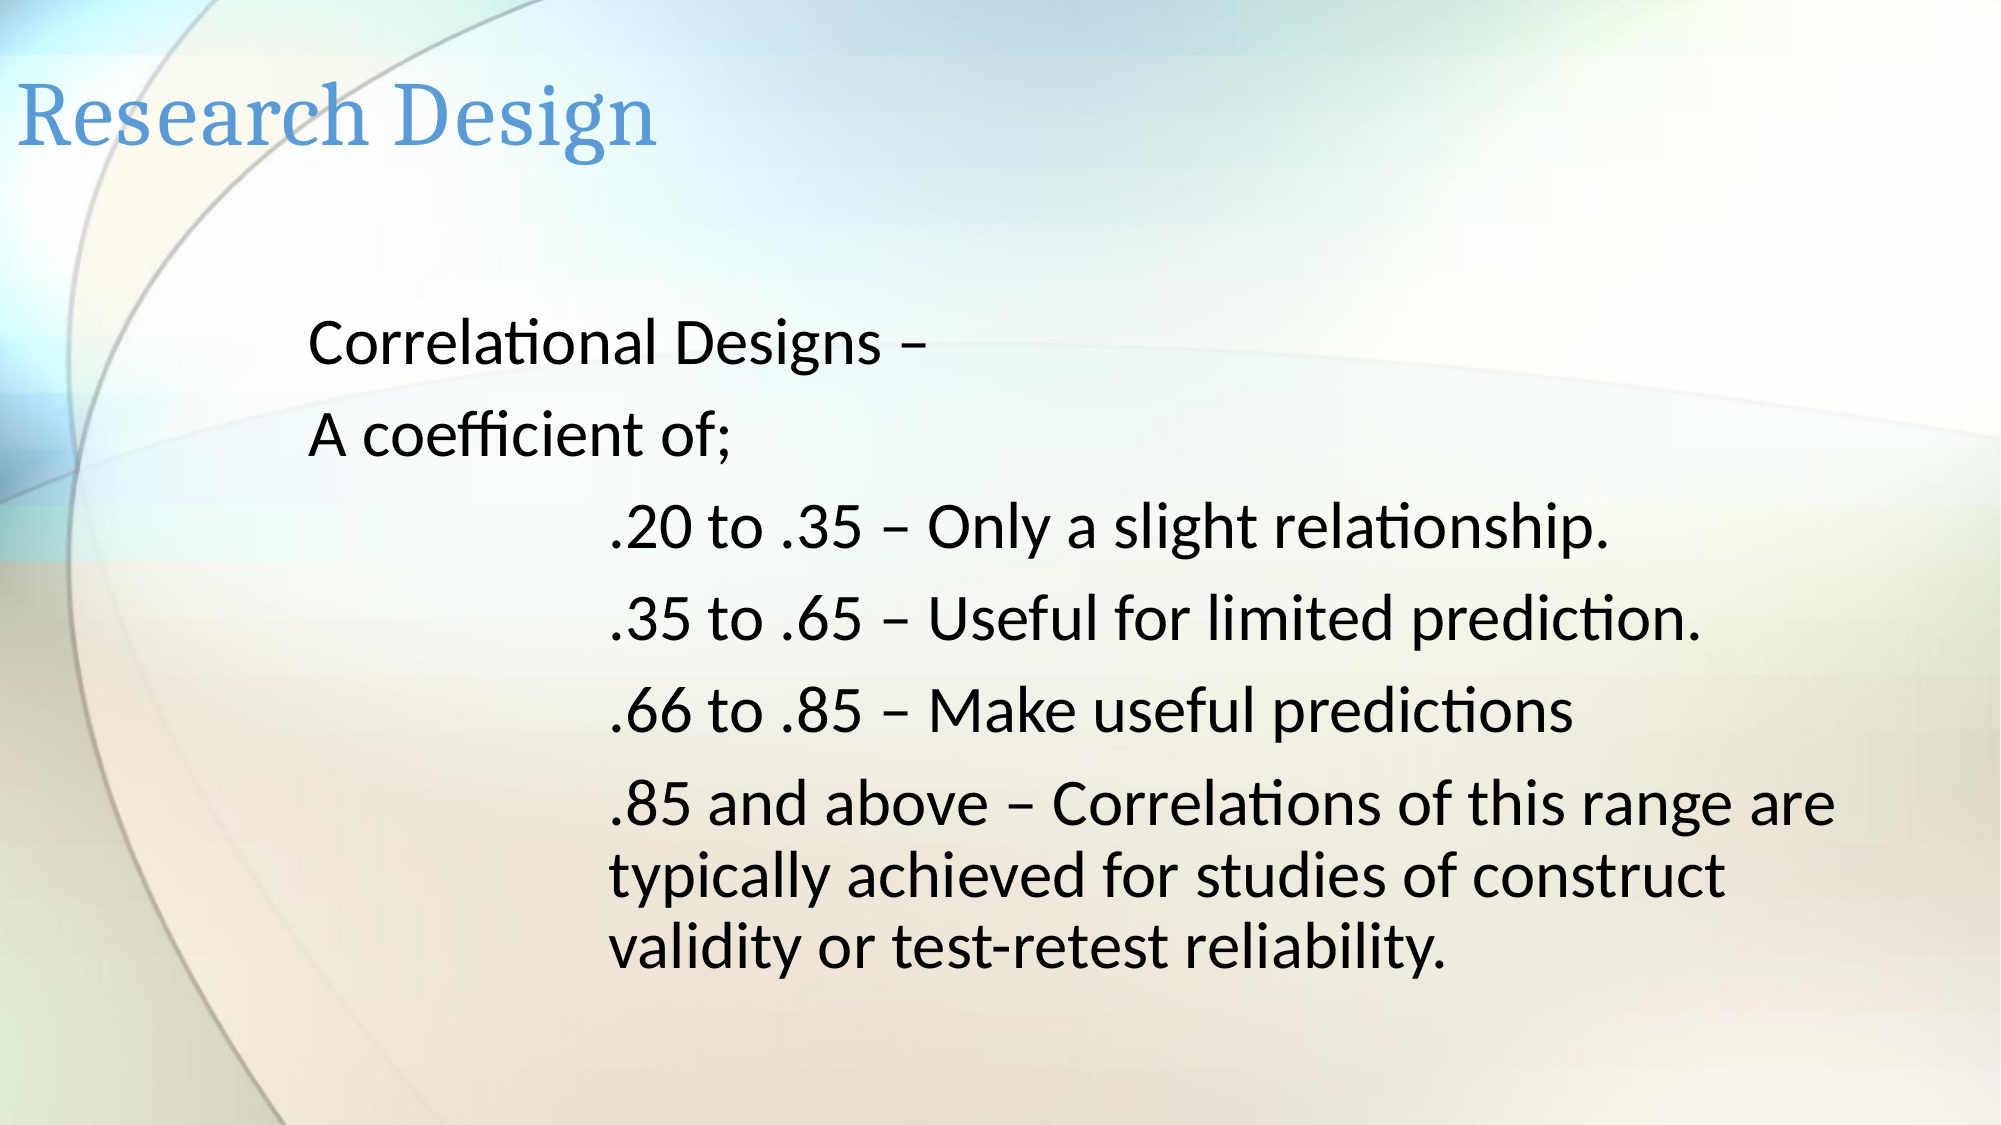

# Research Design
Correlational Designs –
A coefficient of;
		.20 to .35 – Only a slight relationship.
		.35 to .65 – Useful for limited prediction.
		.66 to .85 – Make useful predictions
		.85 and above – Correlations of this range are 		typically achieved for studies of construct 			validity or test-retest reliability.